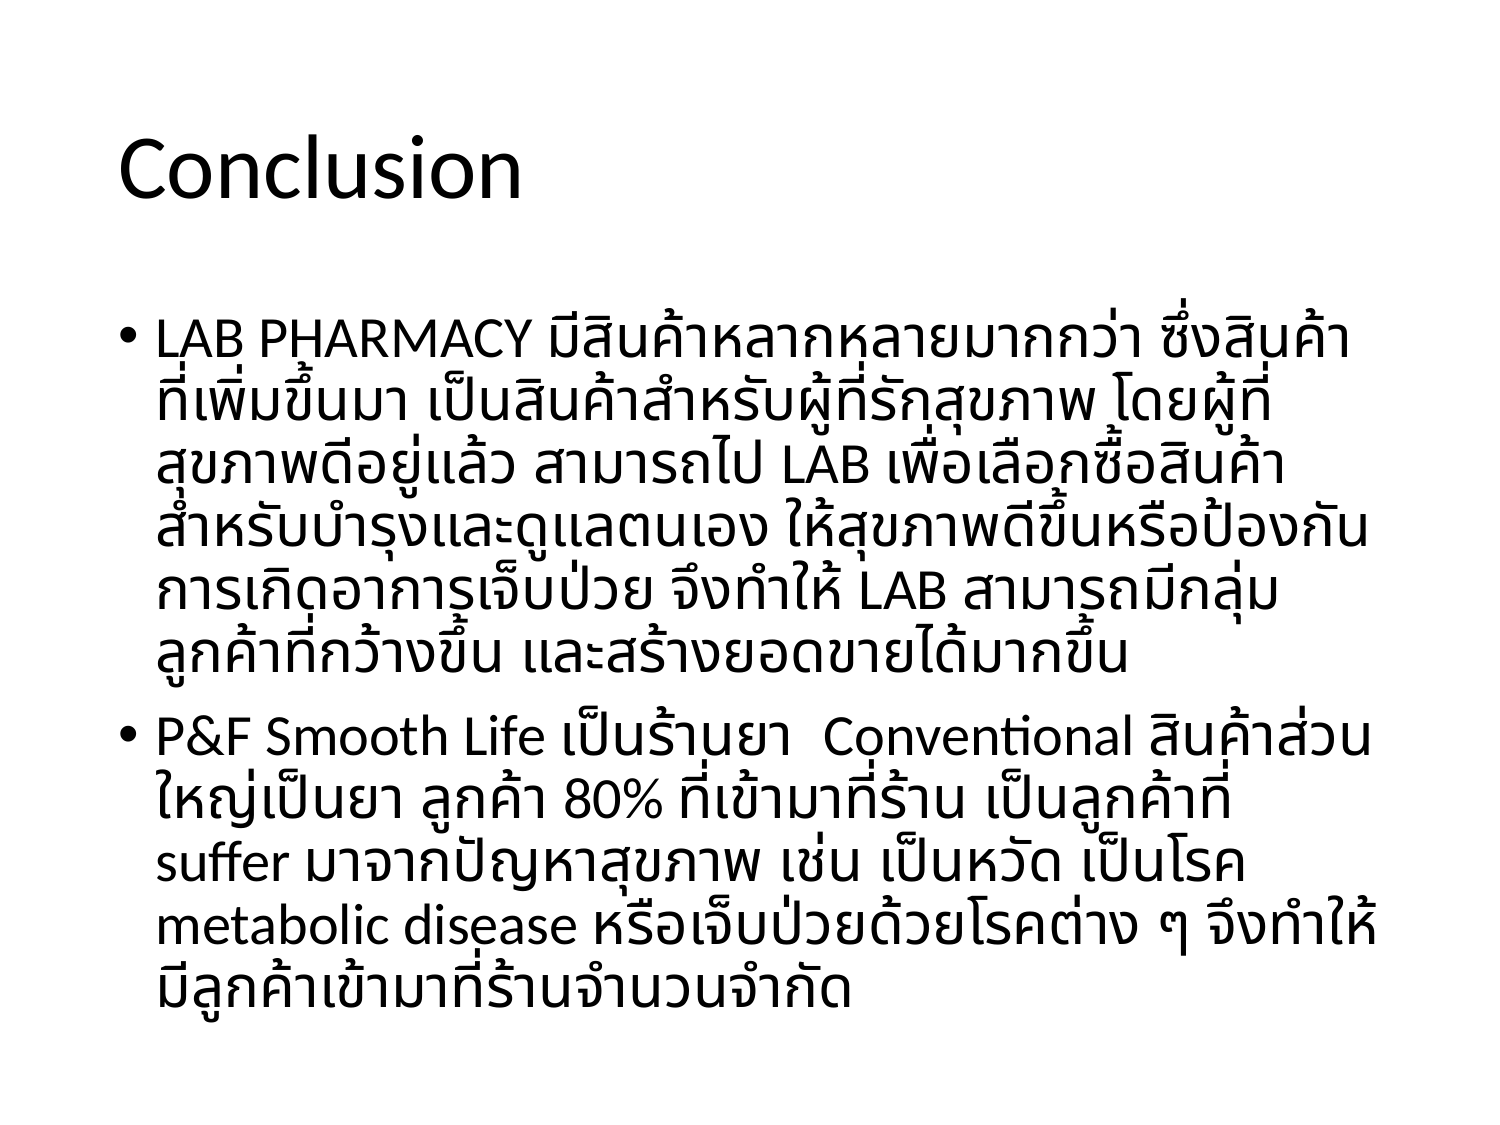

# Conclusion
LAB PHARMACY มีสินค้าหลากหลายมากกว่า ซึ่งสินค้าที่เพิ่มขึ้นมา เป็นสินค้าสำหรับผู้ที่รักสุขภาพ โดยผู้ที่สุขภาพดีอยู่แล้ว สามารถไป LAB เพื่อเลือกซื้อสินค้าสำหรับบำรุงและดูแลตนเอง ให้สุขภาพดีขึ้นหรือป้องกันการเกิดอาการเจ็บป่วย จึงทำให้ LAB สามารถมีกลุ่มลูกค้าที่กว้างขึ้น และสร้างยอดขายได้มากขึ้น
P&F Smooth Life เป็นร้านยา  Conventional สินค้าส่วนใหญ่เป็นยา ลูกค้า 80% ที่เข้ามาที่ร้าน เป็นลูกค้าที่ suffer มาจากปัญหาสุขภาพ เช่น เป็นหวัด เป็นโรค metabolic disease หรือเจ็บป่วยด้วยโรคต่าง ๆ จึงทำให้มีลูกค้าเข้ามาที่ร้านจำนวนจำกัด